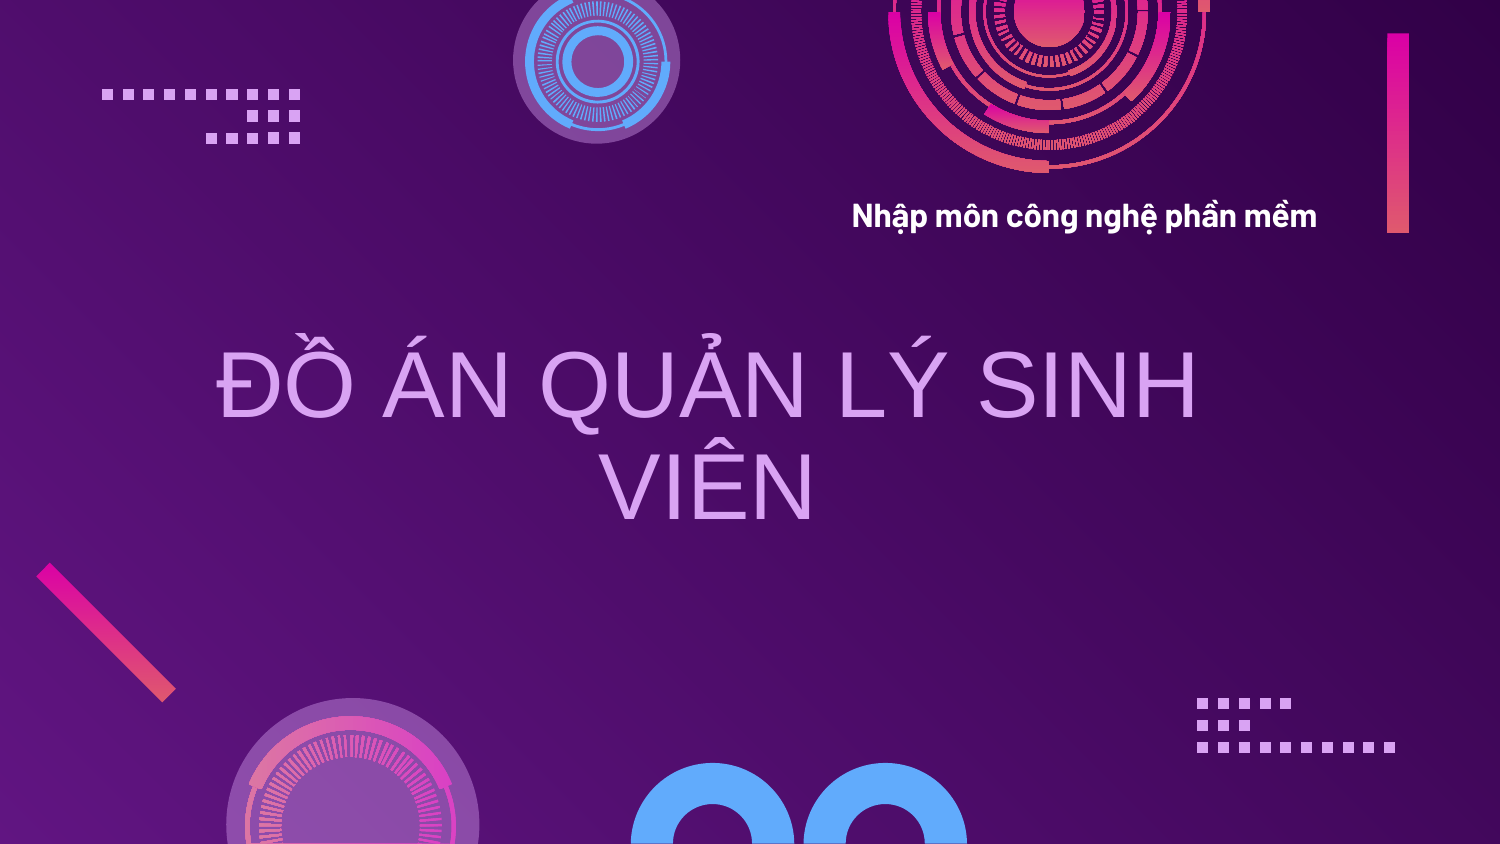

Nhập môn công nghệ phần mềm
# ĐỒ ÁN QUẢN LÝ SINH VIÊN